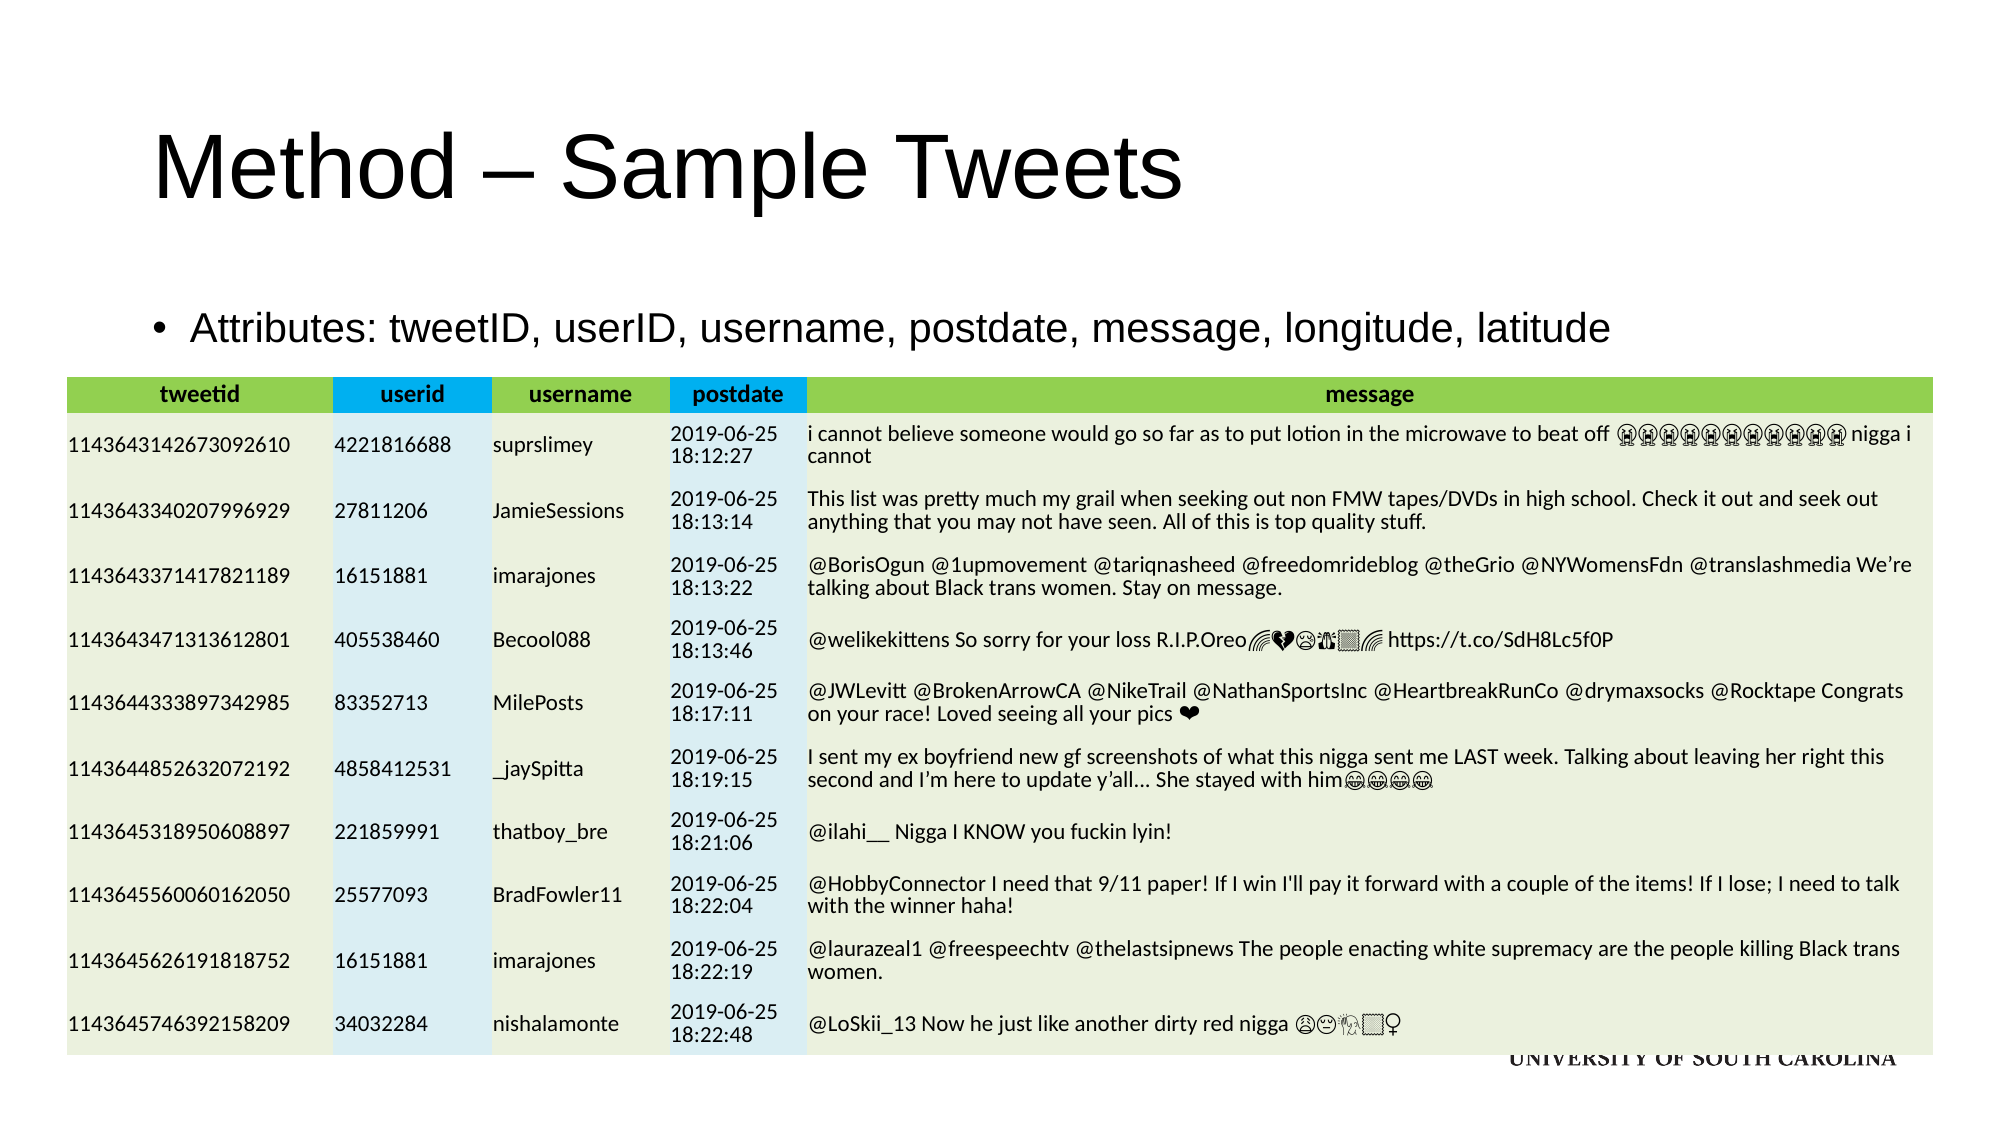

# Method – Sample Tweets
Attributes: tweetID, userID, username, postdate, message, longitude, latitude
| tweetid | userid | username | postdate | message |
| --- | --- | --- | --- | --- |
| 1143643142673092610 | 4221816688 | suprslimey | 2019-06-25 18:12:27 | i cannot believe someone would go so far as to put lotion in the microwave to beat off 😭😭😭😭😭😭😭😭😭😭😭 nigga i cannot |
| 1143643340207996929 | 27811206 | JamieSessions | 2019-06-25 18:13:14 | This list was pretty much my grail when seeking out non FMW tapes/DVDs in high school. Check it out and seek out anything that you may not have seen. All of this is top quality stuff. |
| 1143643371417821189 | 16151881 | imarajones | 2019-06-25 18:13:22 | @BorisOgun @1upmovement @tariqnasheed @freedomrideblog @theGrio @NYWomensFdn @translashmedia We’re talking about Black trans women. Stay on message. |
| 1143643471313612801 | 405538460 | Becool088 | 2019-06-25 18:13:46 | @welikekittens So sorry for your loss R.I.P.Oreo🌈💔😪🙏🏼🌈 https://t.co/SdH8Lc5f0P |
| 1143644333897342985 | 83352713 | MilePosts | 2019-06-25 18:17:11 | @JWLevitt @BrokenArrowCA @NikeTrail @NathanSportsInc @HeartbreakRunCo @drymaxsocks @Rocktape Congrats on your race! Loved seeing all your pics ❤️ |
| 1143644852632072192 | 4858412531 | \_jaySpitta | 2019-06-25 18:19:15 | I sent my ex boyfriend new gf screenshots of what this nigga sent me LAST week. Talking about leaving her right this second and I’m here to update y’all... She stayed with him😂😂😂😂 |
| 1143645318950608897 | 221859991 | thatboy\_bre | 2019-06-25 18:21:06 | @ilahi\_\_ Nigga I KNOW you fuckin lyin! |
| 1143645560060162050 | 25577093 | BradFowler11 | 2019-06-25 18:22:04 | @HobbyConnector I need that 9/11 paper! If I win I'll pay it forward with a couple of the items! If I lose; I need to talk with the winner haha! |
| 1143645626191818752 | 16151881 | imarajones | 2019-06-25 18:22:19 | @laurazeal1 @freespeechtv @thelastsipnews The people enacting white supremacy are the people killing Black trans women. |
| 1143645746392158209 | 34032284 | nishalamonte | 2019-06-25 18:22:48 | @LoSkii\_13 Now he just like another dirty red nigga 😩😔🤦🏻‍♀️ |